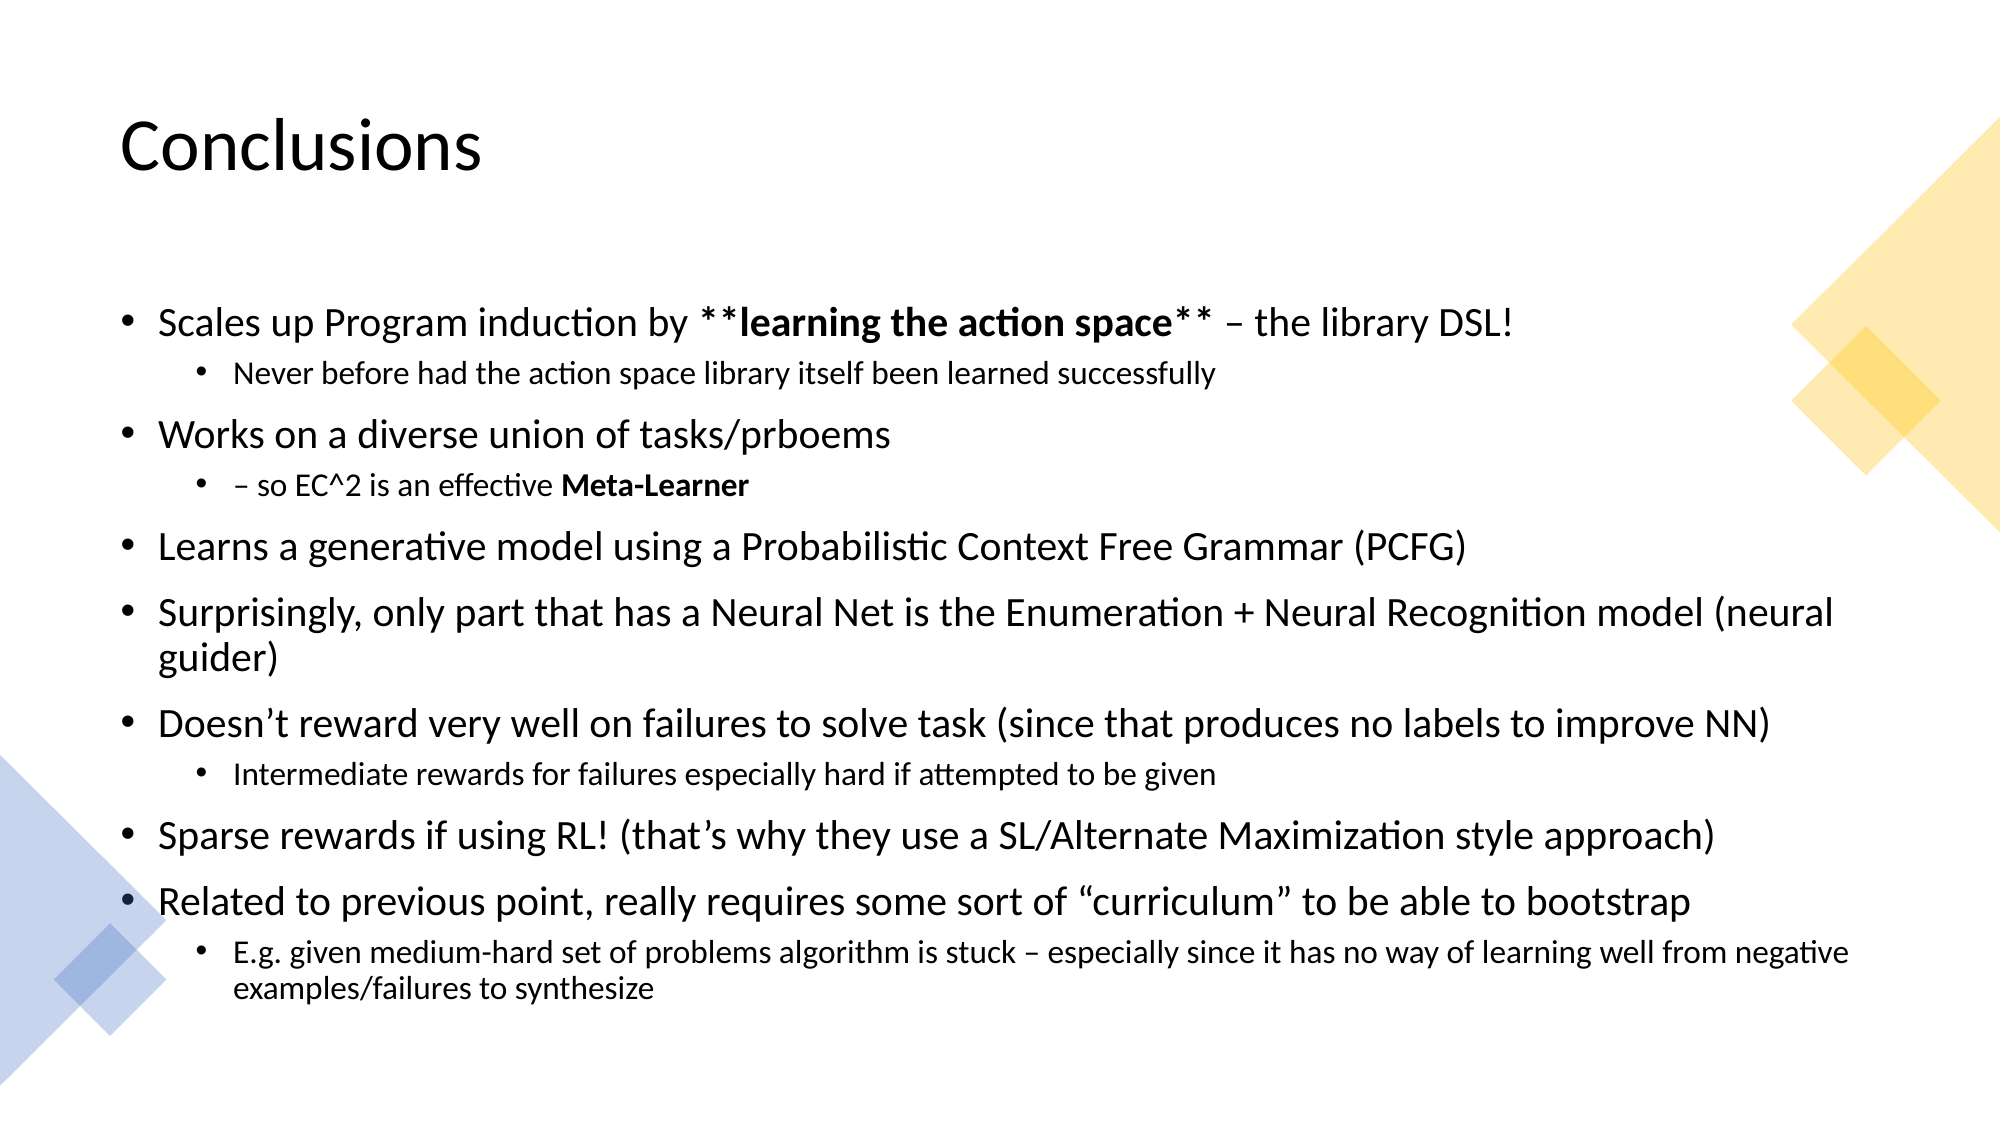

# Conclusions

Scales up Program induction by **learning the action space** – the library DSL!
Never before had the action space library itself been learned successfully
Works on a diverse union of tasks/prboems
– so EC^2 is an effective Meta-Learner
Learns a generative model using a Probabilistic Context Free Grammar (PCFG)
Surprisingly, only part that has a Neural Net is the Enumeration + Neural Recognition model (neural guider)
Doesn’t reward very well on failures to solve task (since that produces no labels to improve NN)
Intermediate rewards for failures especially hard if attempted to be given
Sparse rewards if using RL! (that’s why they use a SL/Alternate Maximization style approach)
Related to previous point, really requires some sort of “curriculum” to be able to bootstrap
E.g. given medium-hard set of problems algorithm is stuck – especially since it has no way of learning well from negative examples/failures to synthesize